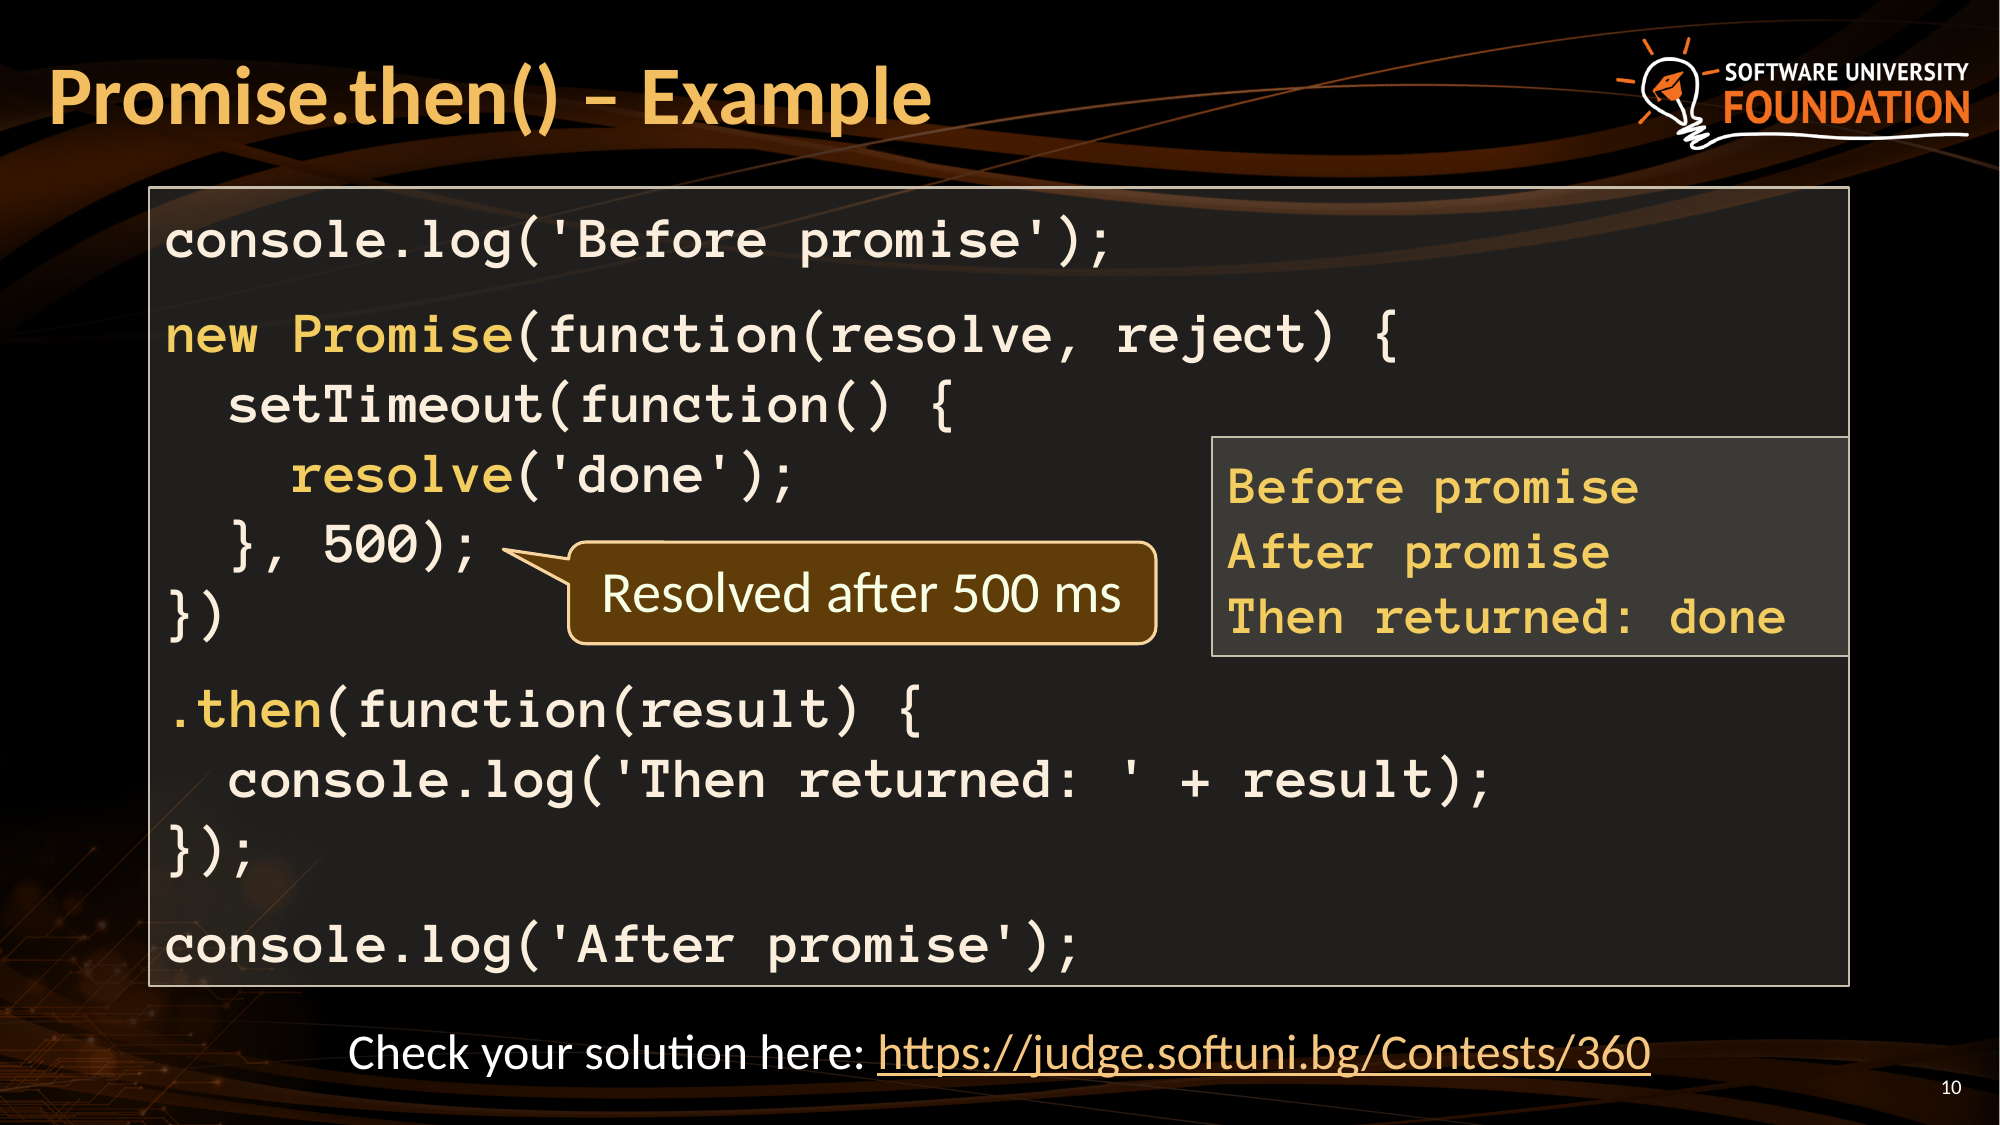

Promise.then() – Example
console.log('Before promise');
new Promise(function(resolve, reject) {
  setTimeout(function() {
    resolve('done');
  }, 500);
})
.then(function(result) {
  console.log('Then returned: ' + result);
});
console.log('After promise');
Before promise
After promise
Then returned: done
Resolved after 500 ms
Check your solution here: https://judge.softuni.bg/Contests/360
10